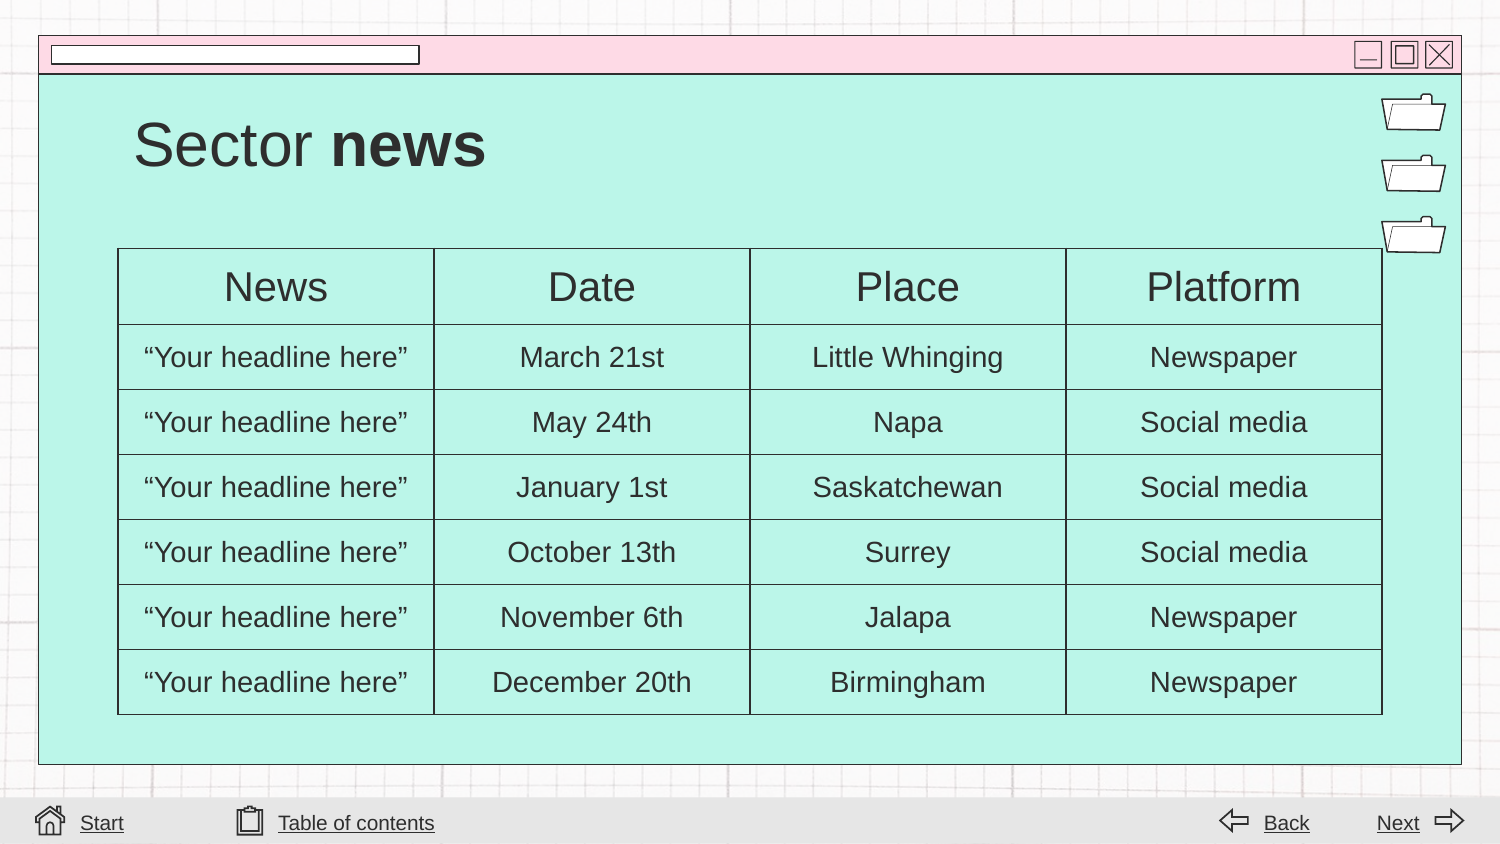

# Sector news
| News | Date | Place | Platform |
| --- | --- | --- | --- |
| “Your headline here” | March 21st | Little Whinging | Newspaper |
| “Your headline here” | May 24th | Napa | Social media |
| “Your headline here” | January 1st | Saskatchewan | Social media |
| “Your headline here” | October 13th | Surrey | Social media |
| “Your headline here” | November 6th | Jalapa | Newspaper |
| “Your headline here” | December 20th | Birmingham | Newspaper |
Start
Table of contents
Back
Next